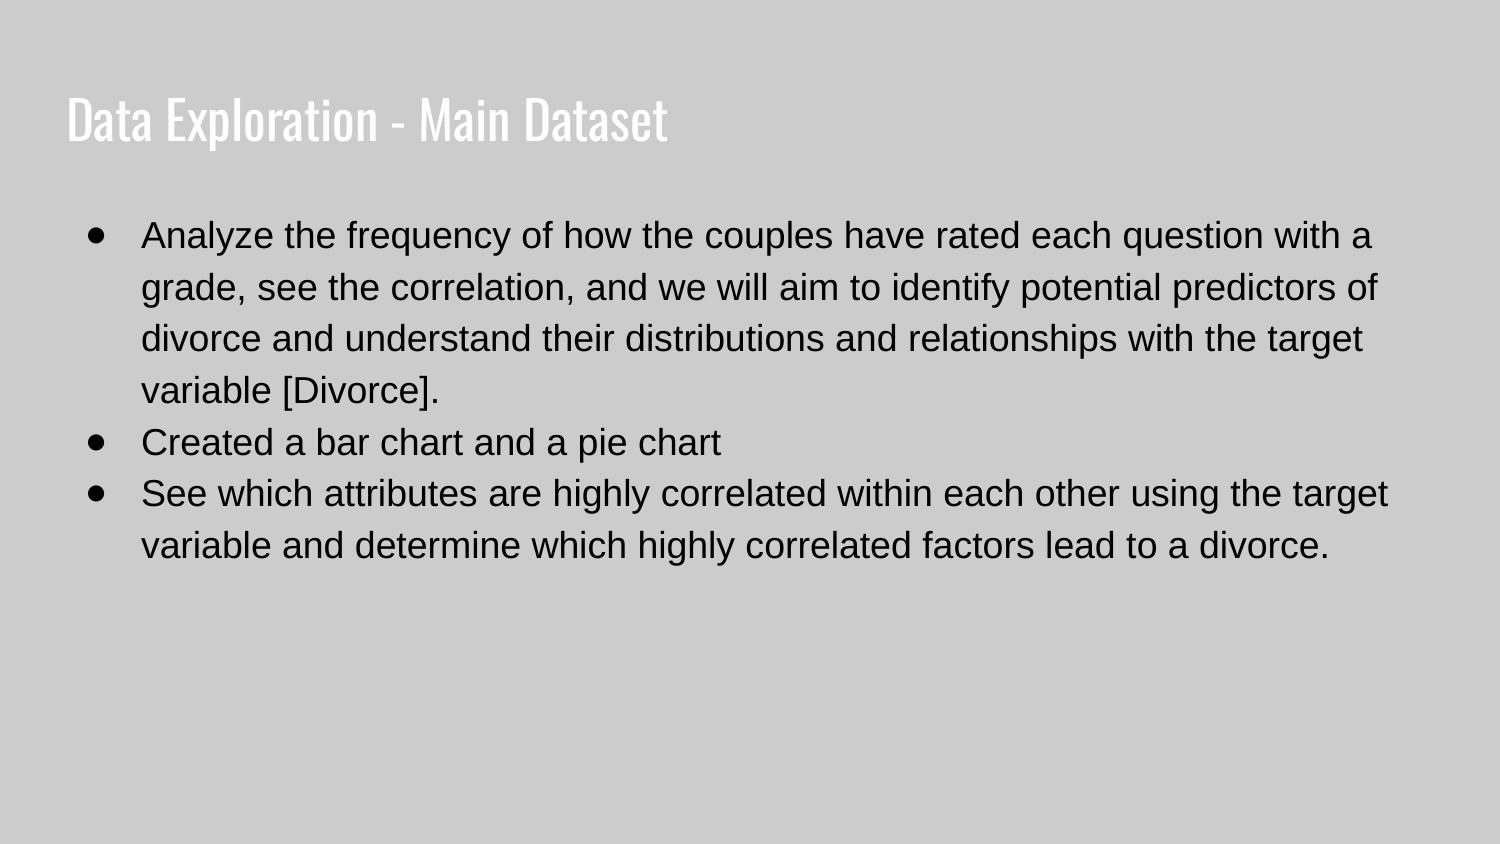

# Data Exploration - Main Dataset
Analyze the frequency of how the couples have rated each question with a grade, see the correlation, and we will aim to identify potential predictors of divorce and understand their distributions and relationships with the target variable [Divorce].
Created a bar chart and a pie chart
See which attributes are highly correlated within each other using the target variable and determine which highly correlated factors lead to a divorce.